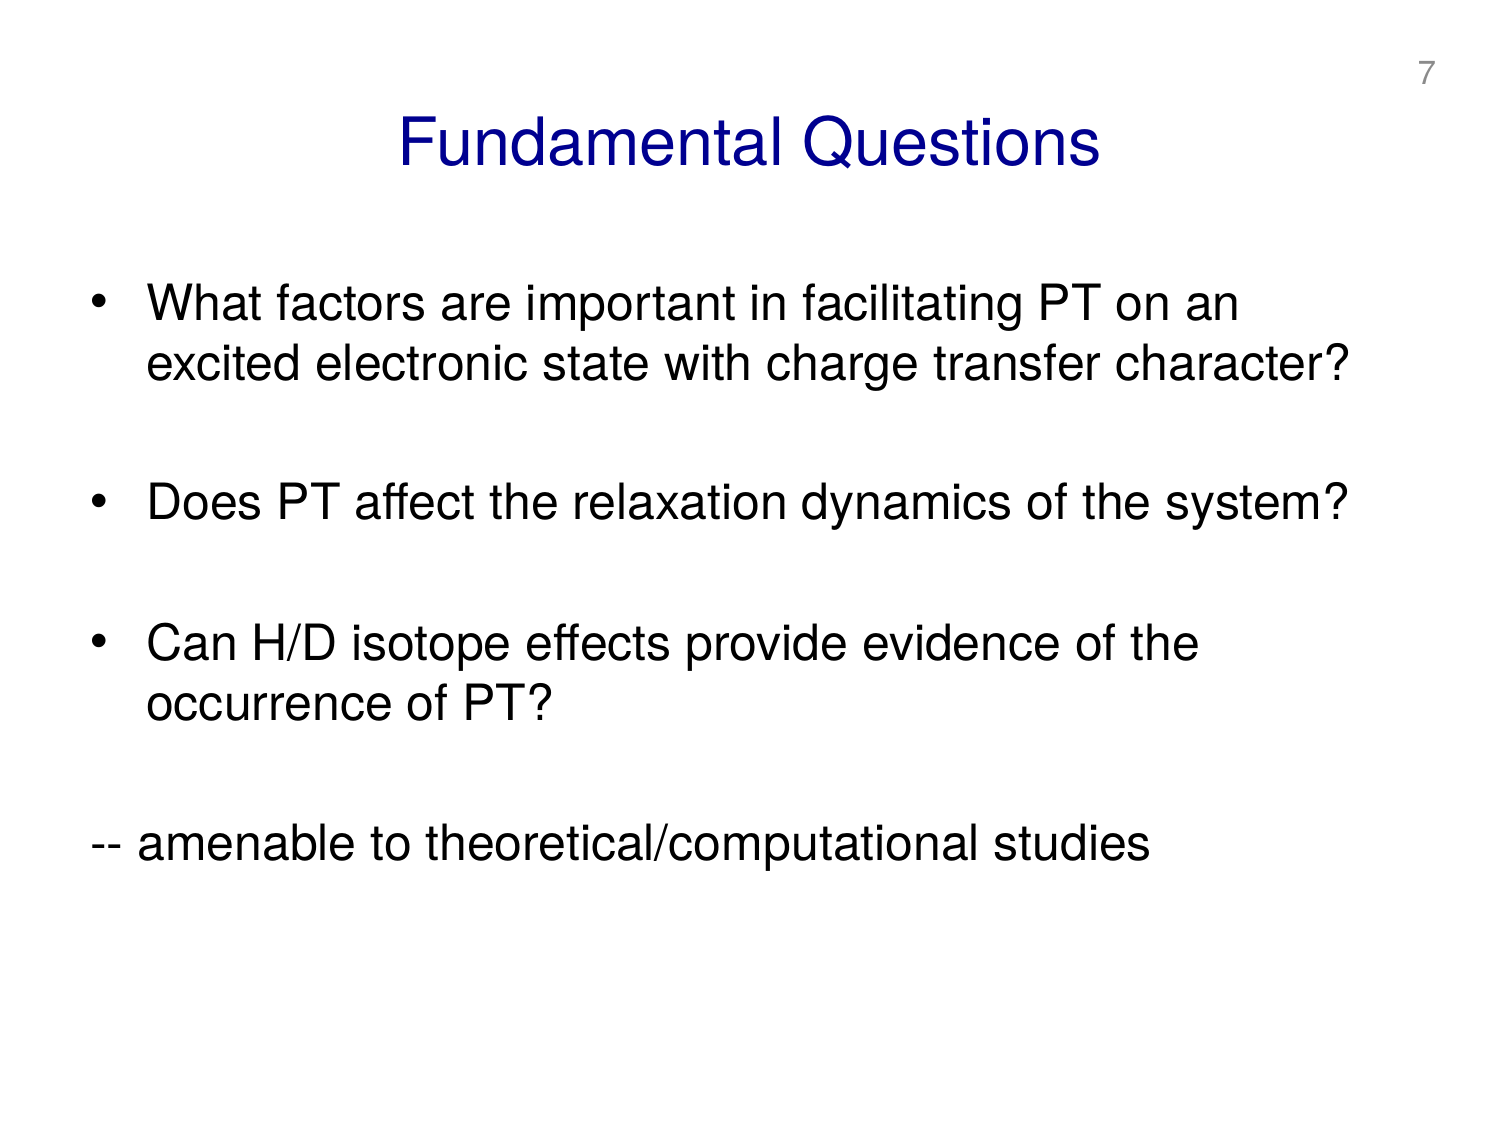

# Fundamental Questions
7
What factors are important in facilitating PT on an excited electronic state with charge transfer character?

Does PT affect the relaxation dynamics of the system?

Can H/D isotope effects provide evidence of the occurrence of PT?

-- amenable to theoretical/computational studies